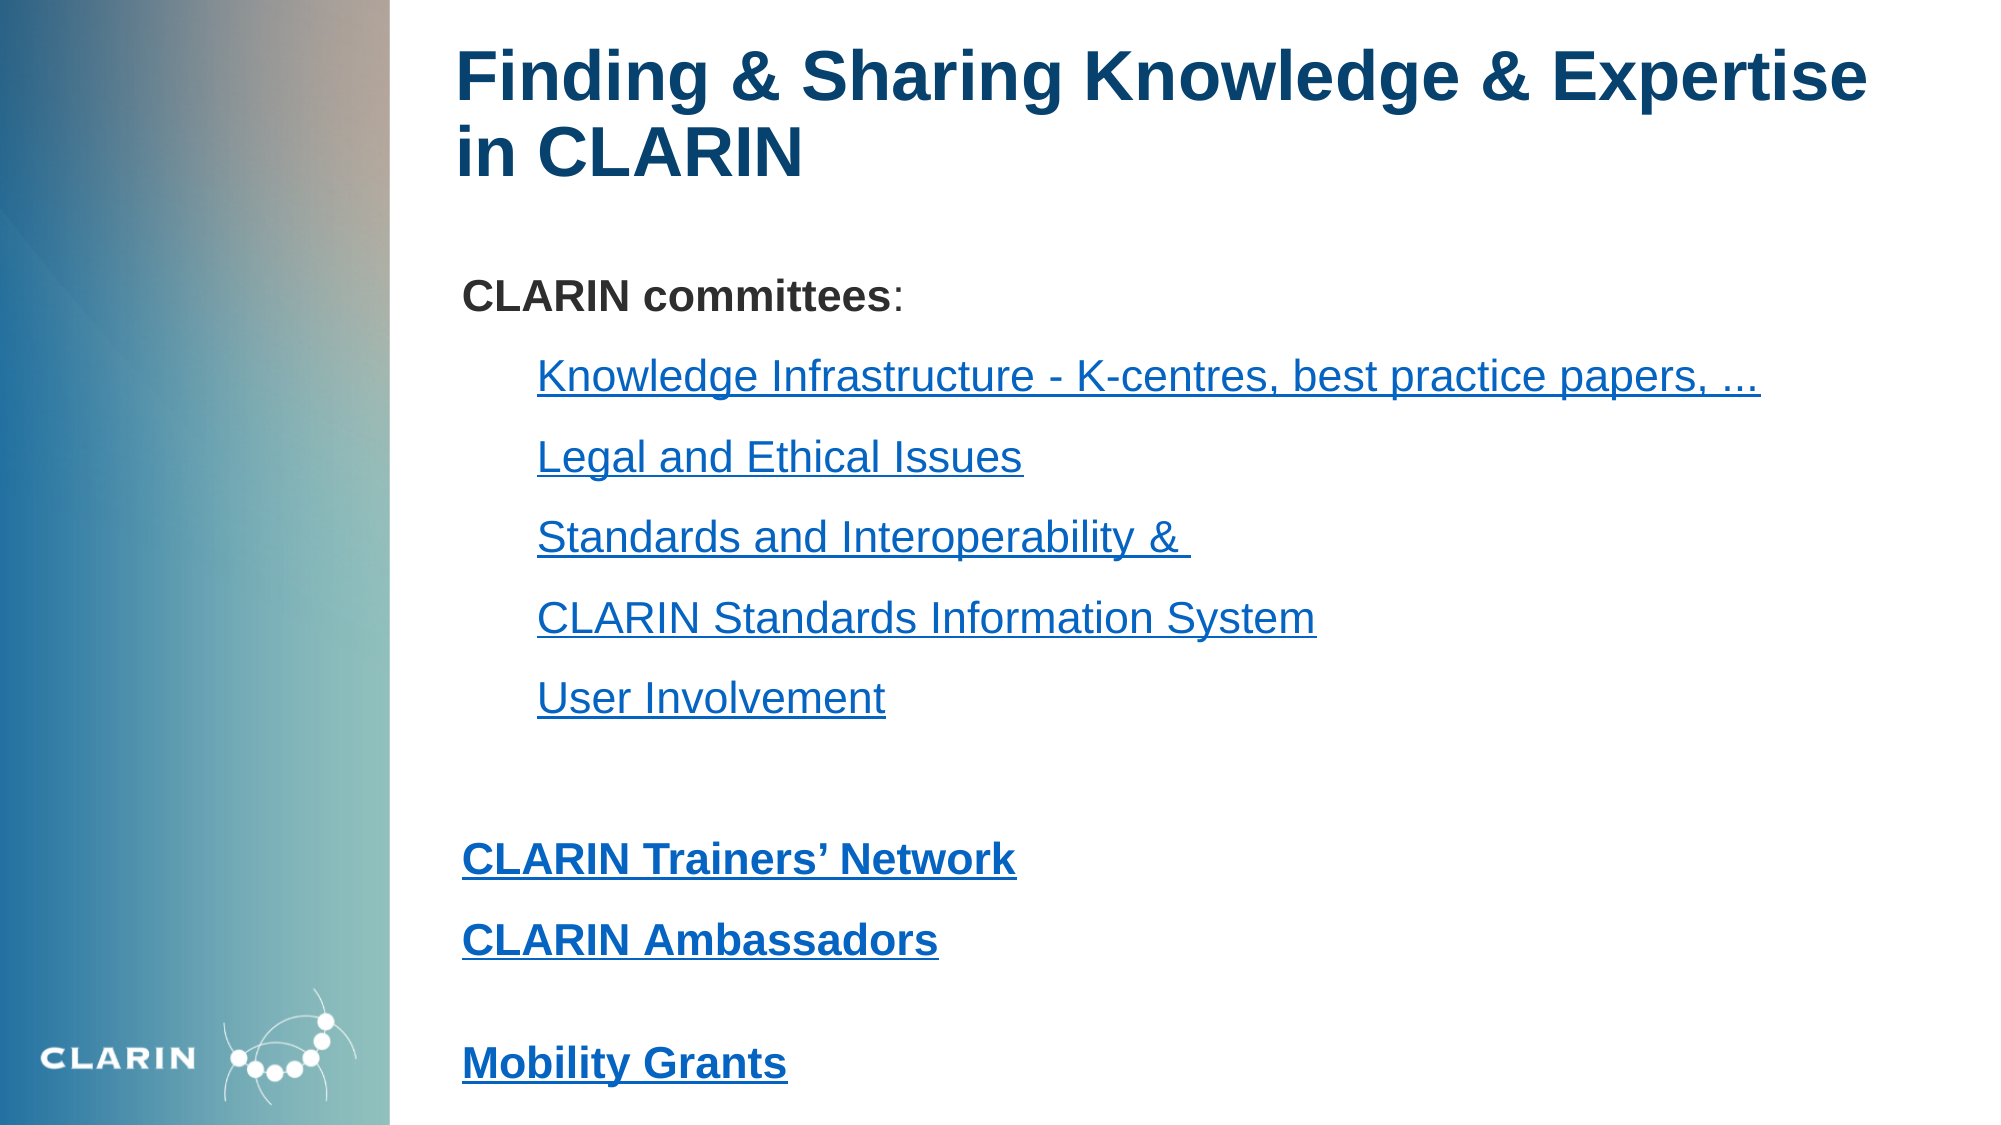

# Finding & Sharing Knowledge & Expertise in CLARIN
CLARIN committees:
Knowledge Infrastructure - K-centres, best practice papers, ...
Legal and Ethical Issues
Standards and Interoperability & CLARIN Standards Information System
User Involvement

CLARIN Trainers’ Network
CLARIN Ambassadors

Mobility Grants